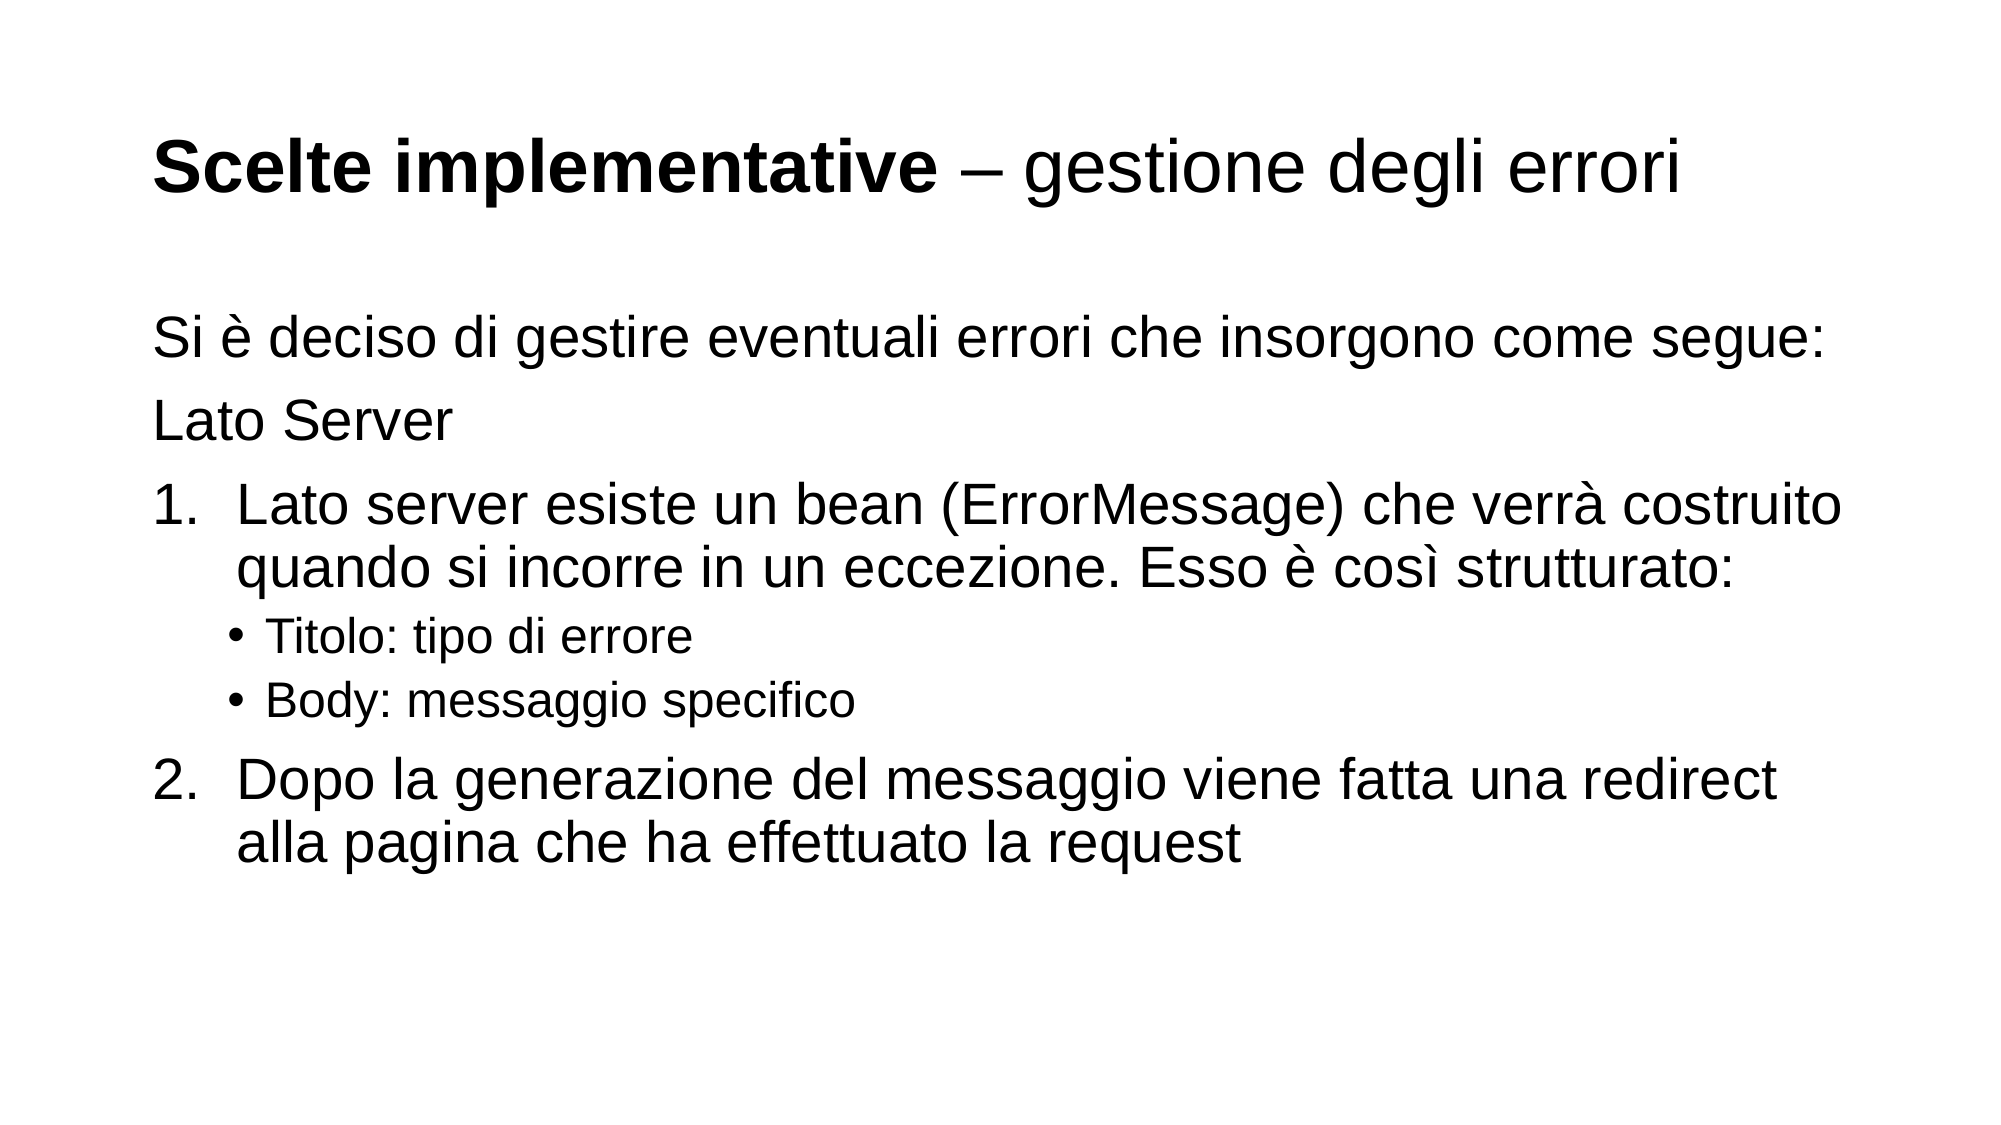

# Scelte implementative – gestione degli errori
Si è deciso di gestire eventuali errori che insorgono come segue:
Lato Server
Lato server esiste un bean (ErrorMessage) che verrà costruito quando si incorre in un eccezione. Esso è così strutturato:
Titolo: tipo di errore
Body: messaggio specifico
Dopo la generazione del messaggio viene fatta una redirect alla pagina che ha effettuato la request